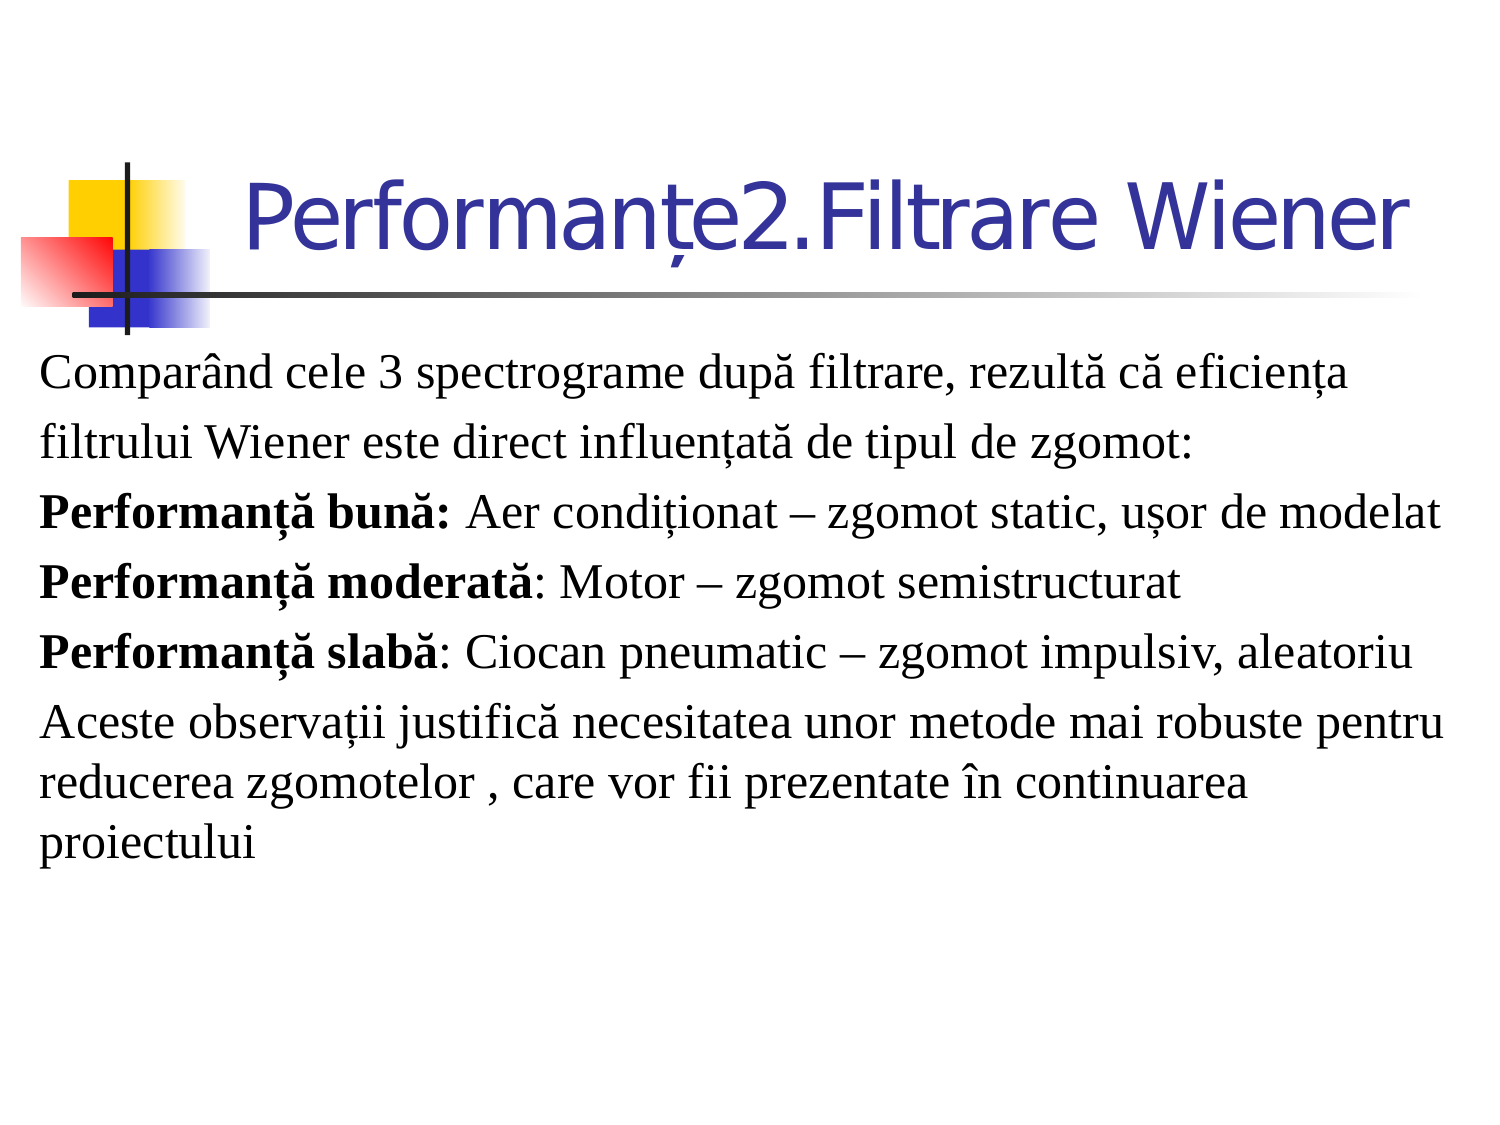

# Performanțe2.Filtrare Wiener
Comparând cele 3 spectrograme după filtrare, rezultă că eficiența
filtrului Wiener este direct influențată de tipul de zgomot:
Performanță bună: Aer condiționat – zgomot static, ușor de modelat
Performanță moderată: Motor – zgomot semistructurat
Performanță slabă: Ciocan pneumatic – zgomot impulsiv, aleatoriu
Aceste observații justifică necesitatea unor metode mai robuste pentru reducerea zgomotelor , care vor fii prezentate în continuarea proiectului